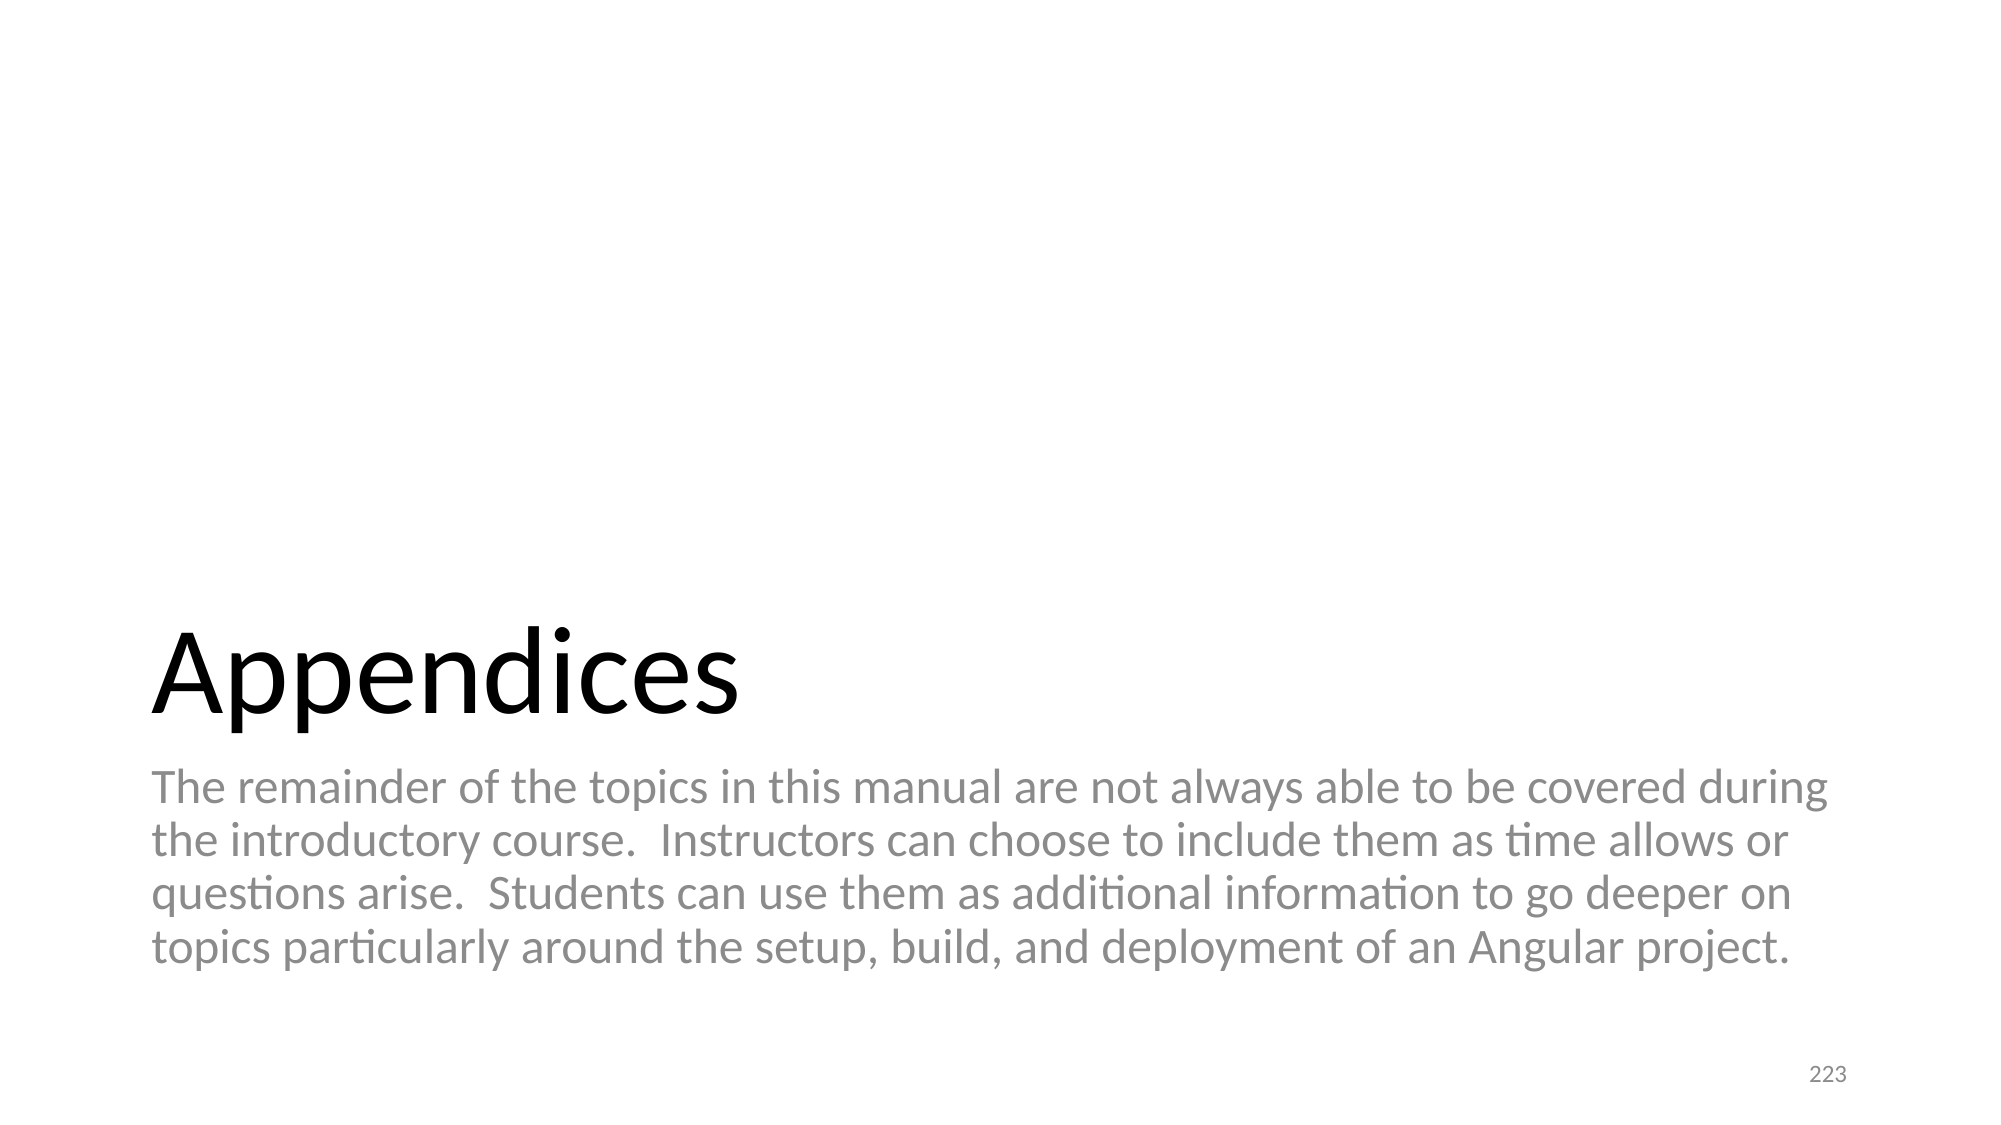

# Appendices
The remainder of the topics in this manual are not always able to be covered during the introductory course.  Instructors can choose to include them as time allows or questions arise.  Students can use them as additional information to go deeper on topics particularly around the setup, build, and deployment of an Angular project.
223